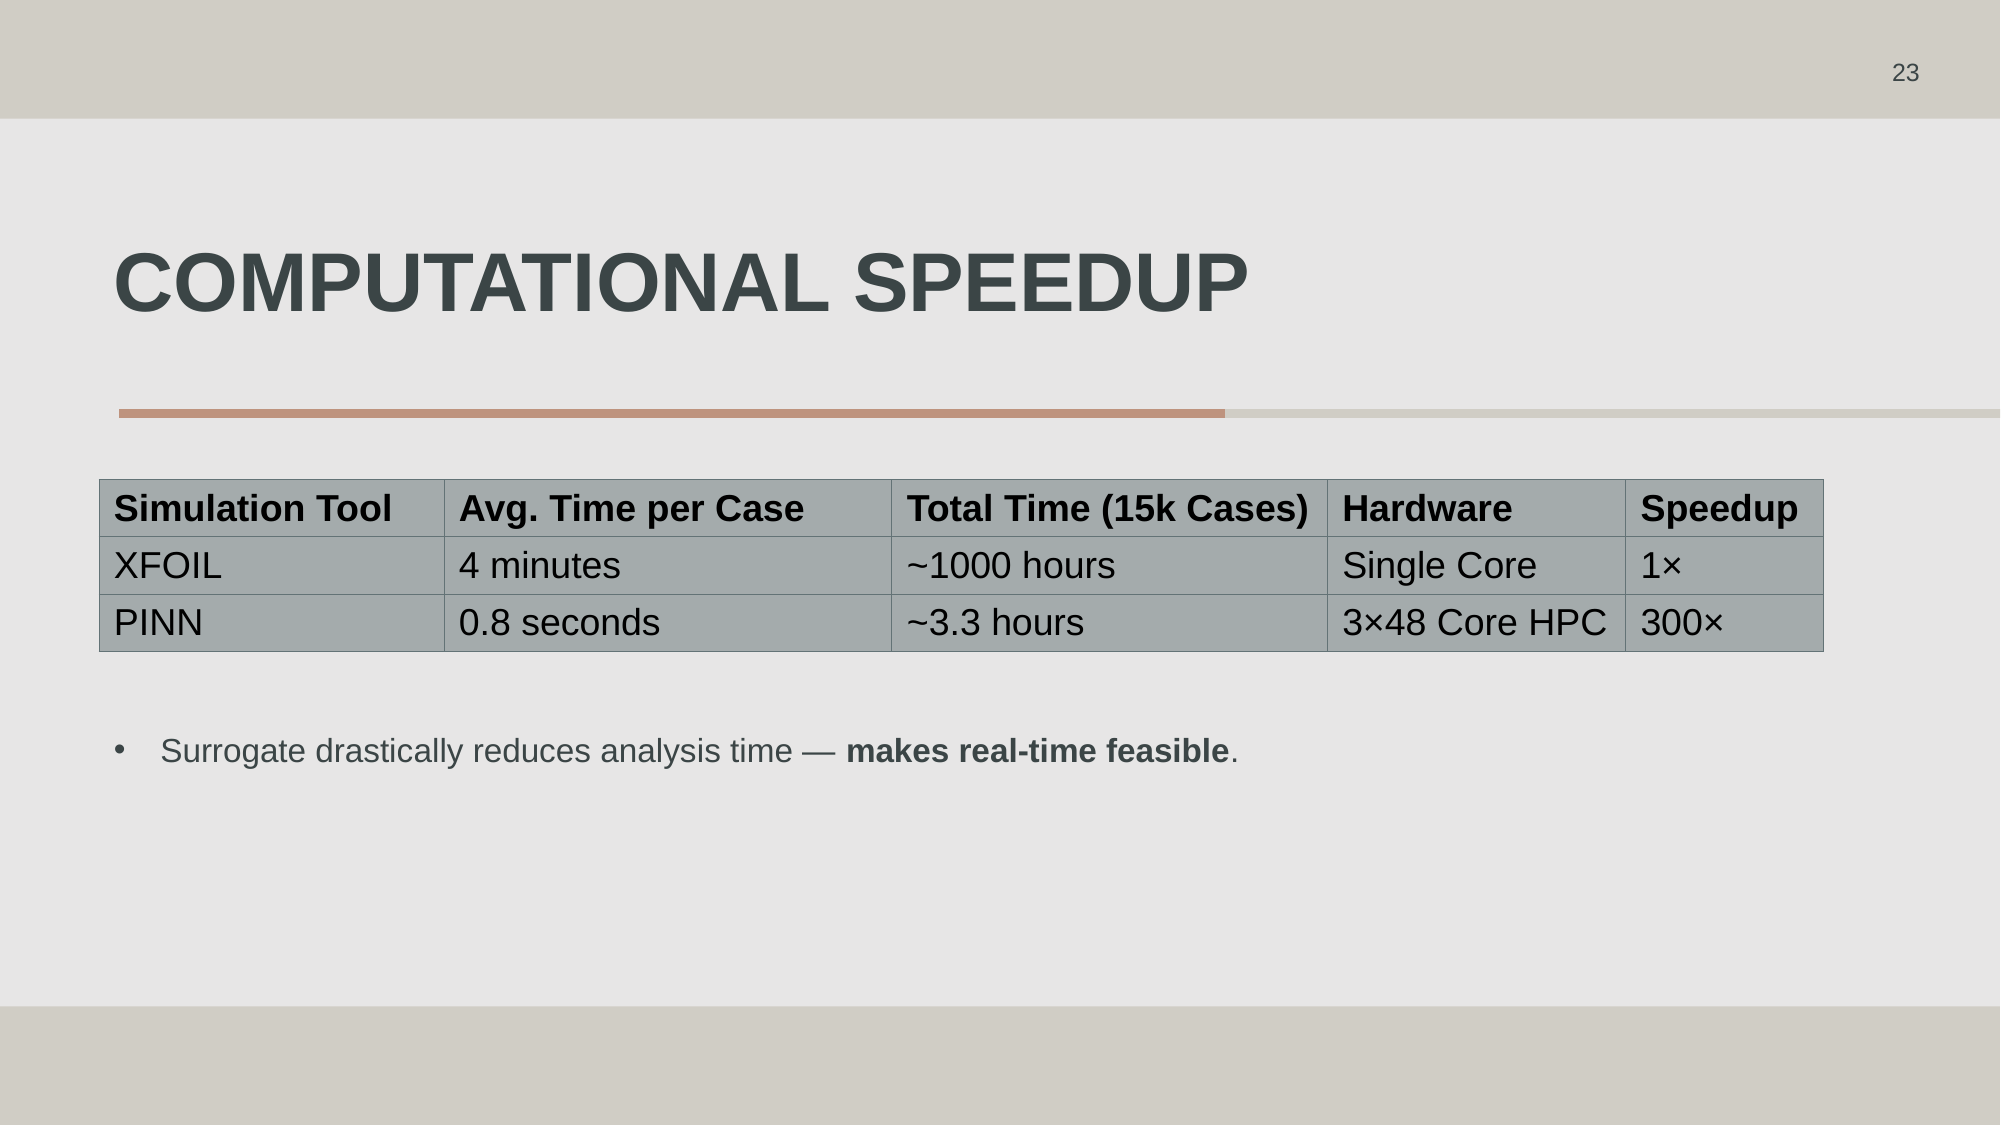

23
# Computational Speedup
| Simulation Tool | Avg. Time per Case | Total Time (15k Cases) | Hardware | Speedup |
| --- | --- | --- | --- | --- |
| XFOIL | 4 minutes | ~1000 hours | Single Core | 1× |
| PINN | 0.8 seconds | ~3.3 hours | 3×48 Core HPC | 300× |
Surrogate drastically reduces analysis time — makes real-time feasible.